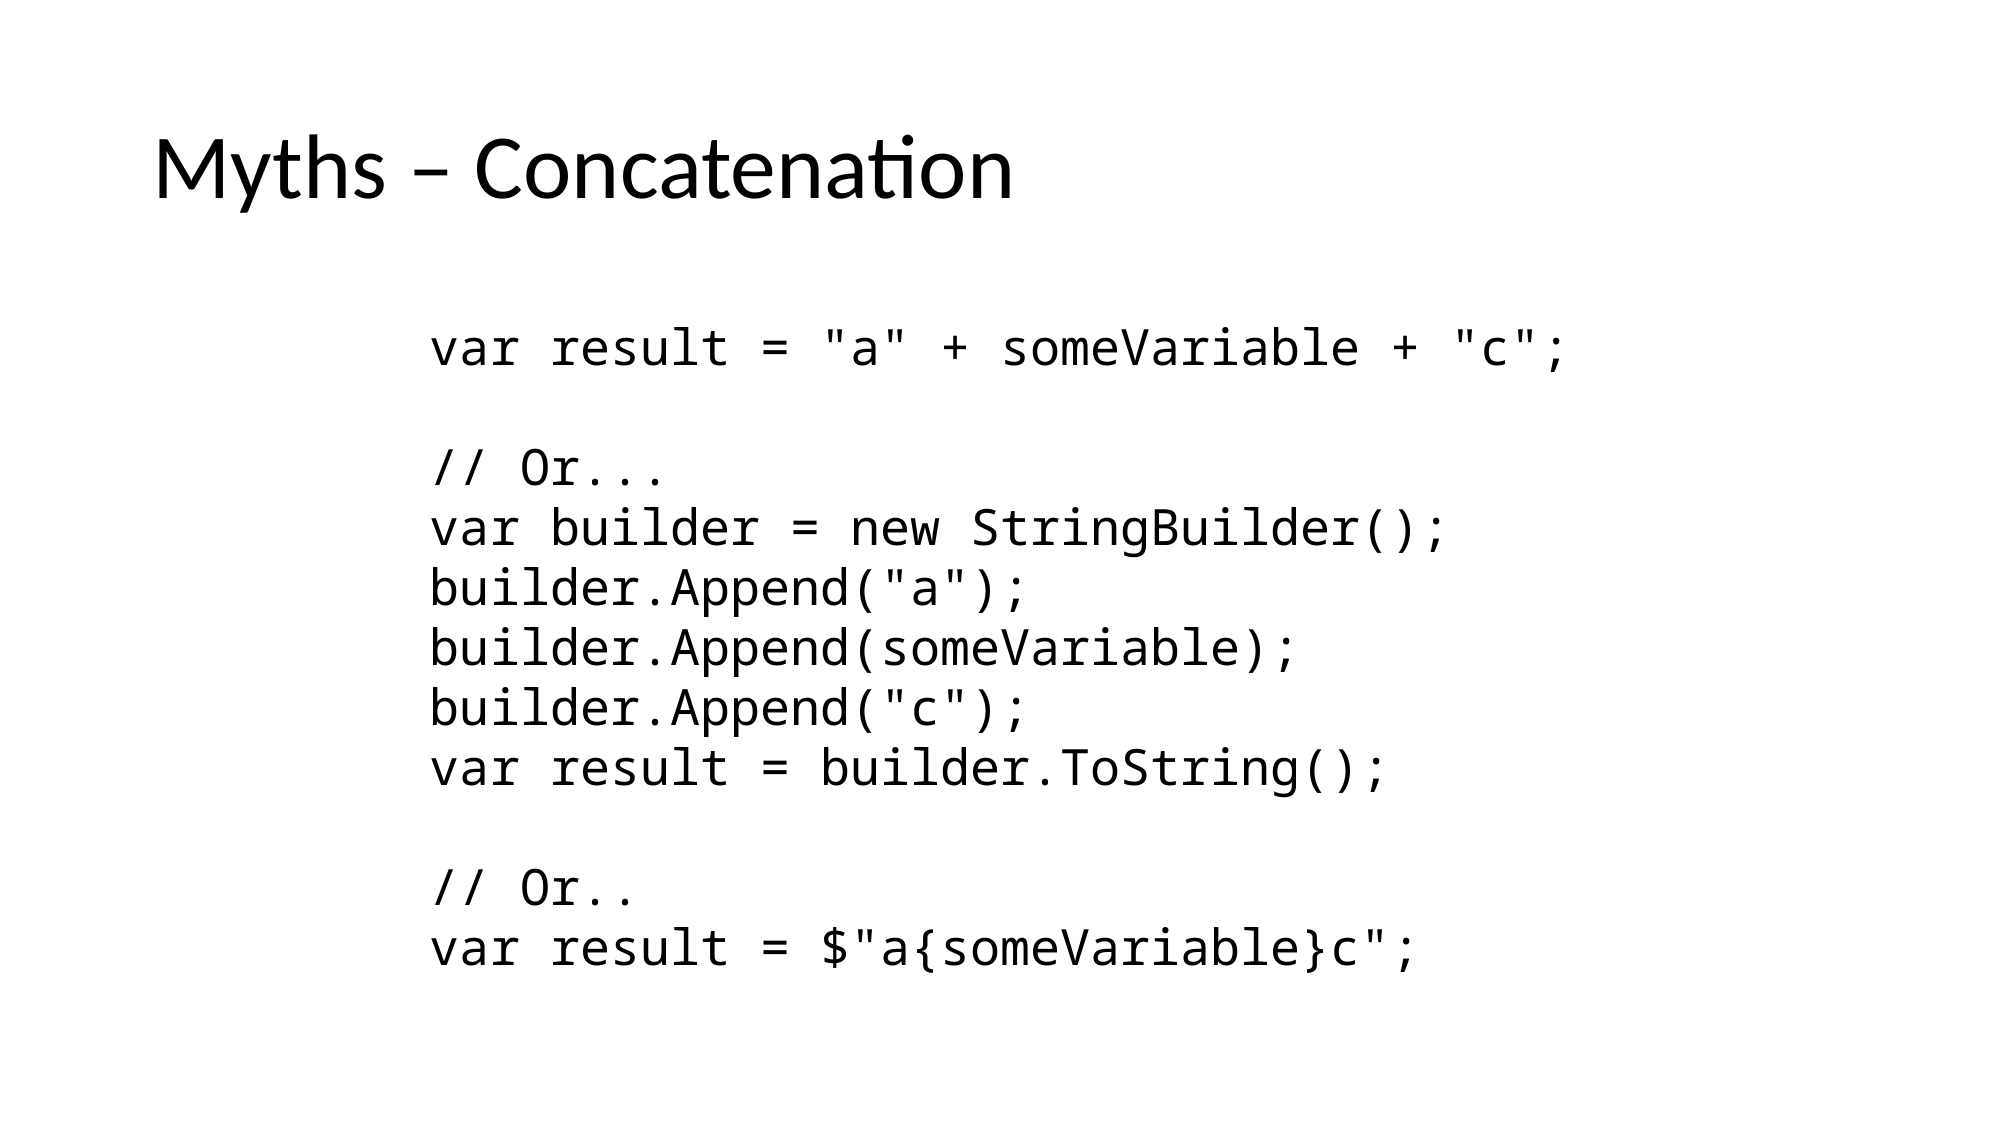

# Myths – Concatenation
var result = "a" + someVariable + "c";

// Or...
var builder = new StringBuilder();
builder.Append("a");
builder.Append(someVariable);
builder.Append("c");
var result = builder.ToString();

// Or..
var result = $"a{someVariable}c";